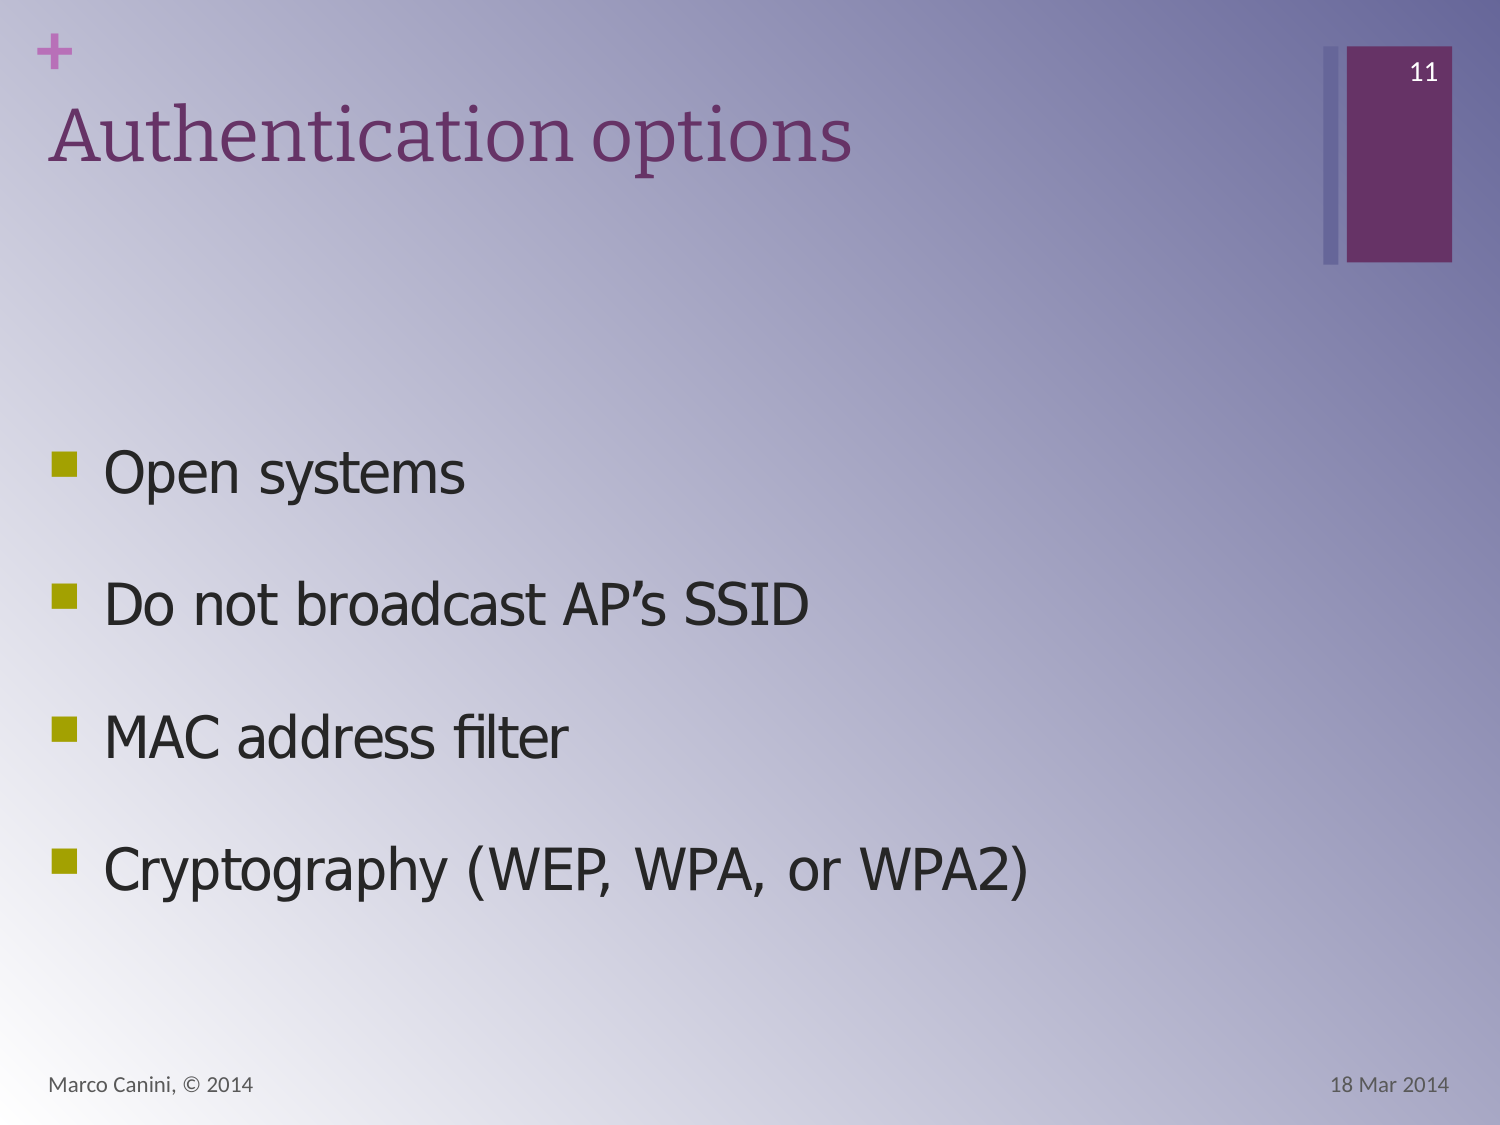

11
# Authentication options
Open systems
Do not broadcast AP’s SSID
MAC address filter
Cryptography (WEP, WPA, or WPA2)
Marco Canini, © 2014
18 Mar 2014